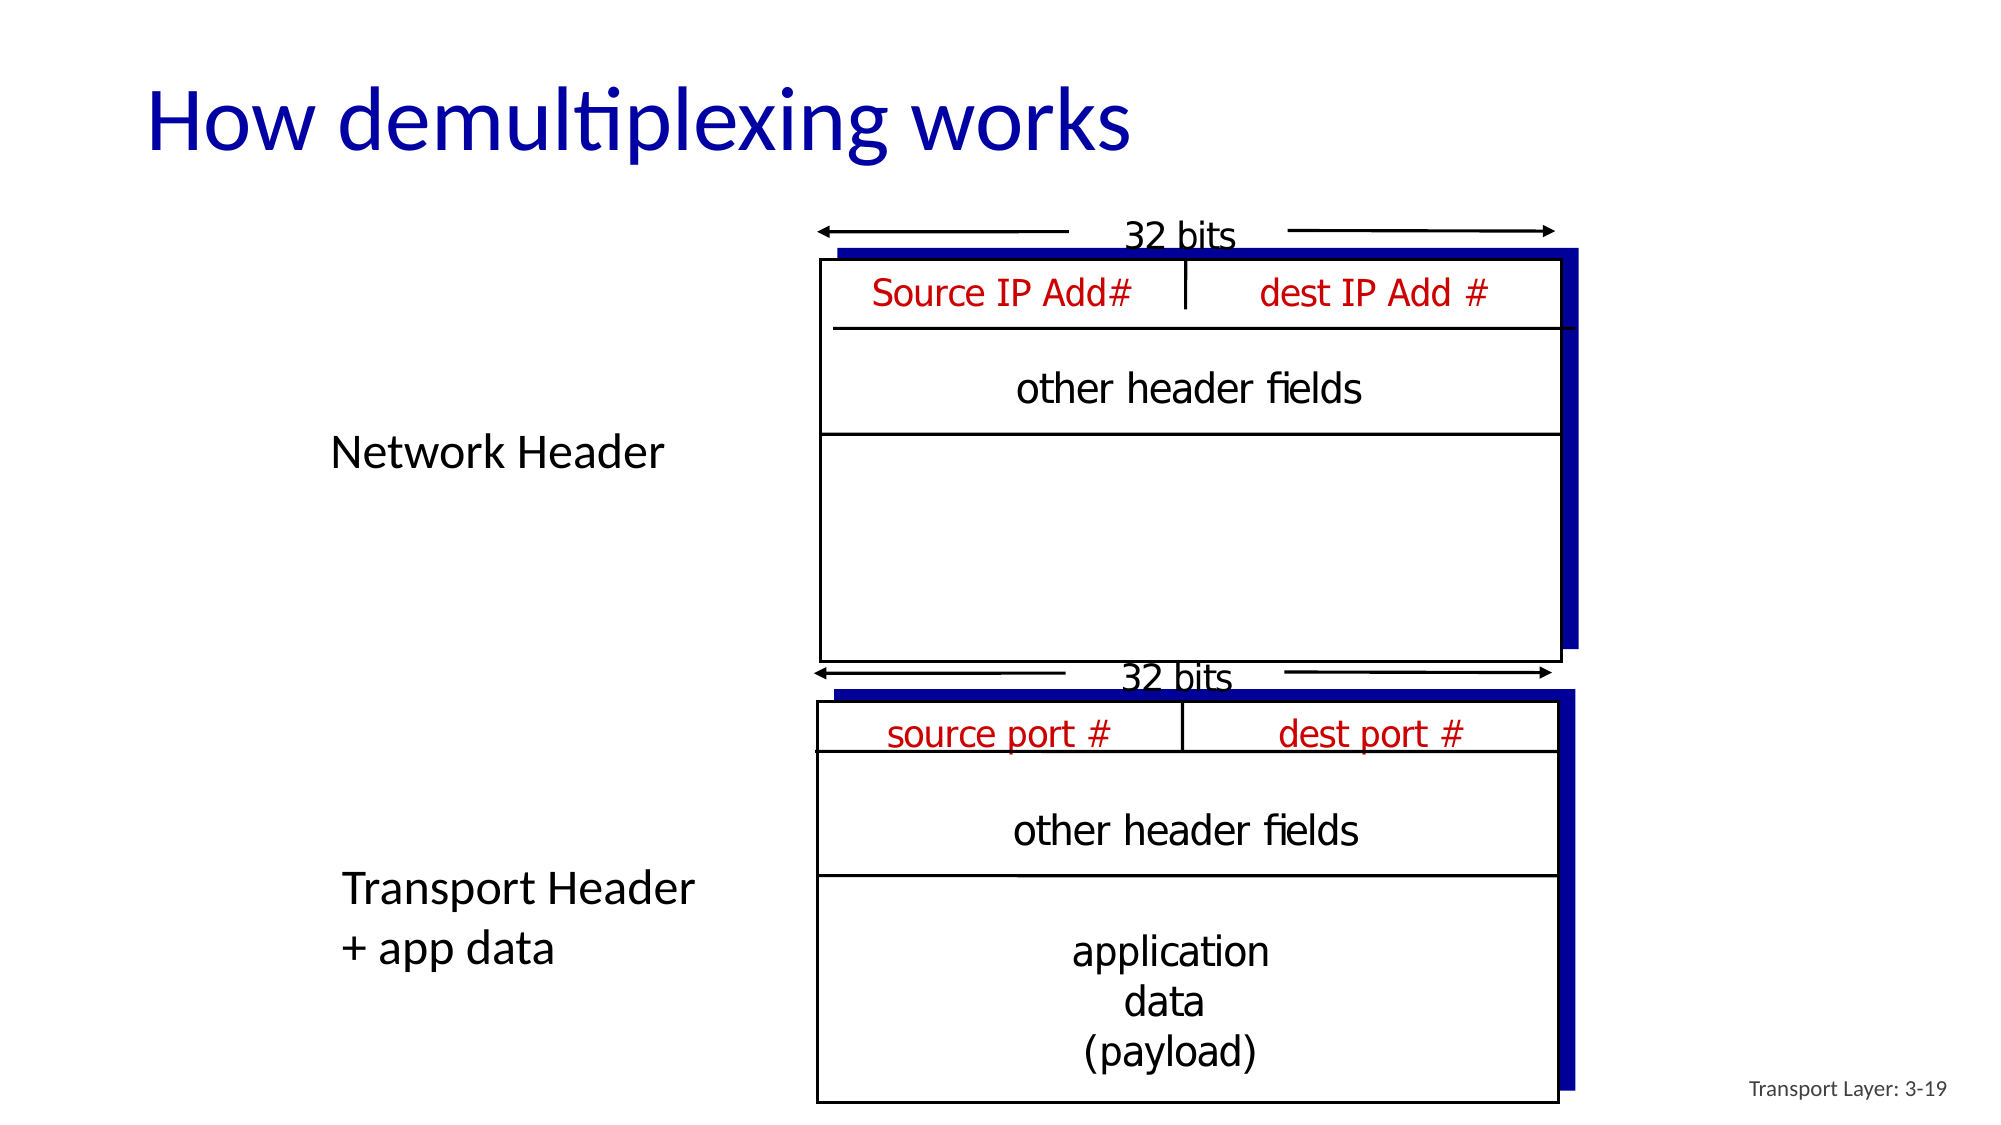

# How demultiplexing works
32 bits

Source IP Add#
dest IP Add #

other header fields

Network Header
32 bits

source port #
dest port #

other header fields

application
data
(payload)
Transport Header + app data
Transport Layer: 3-19